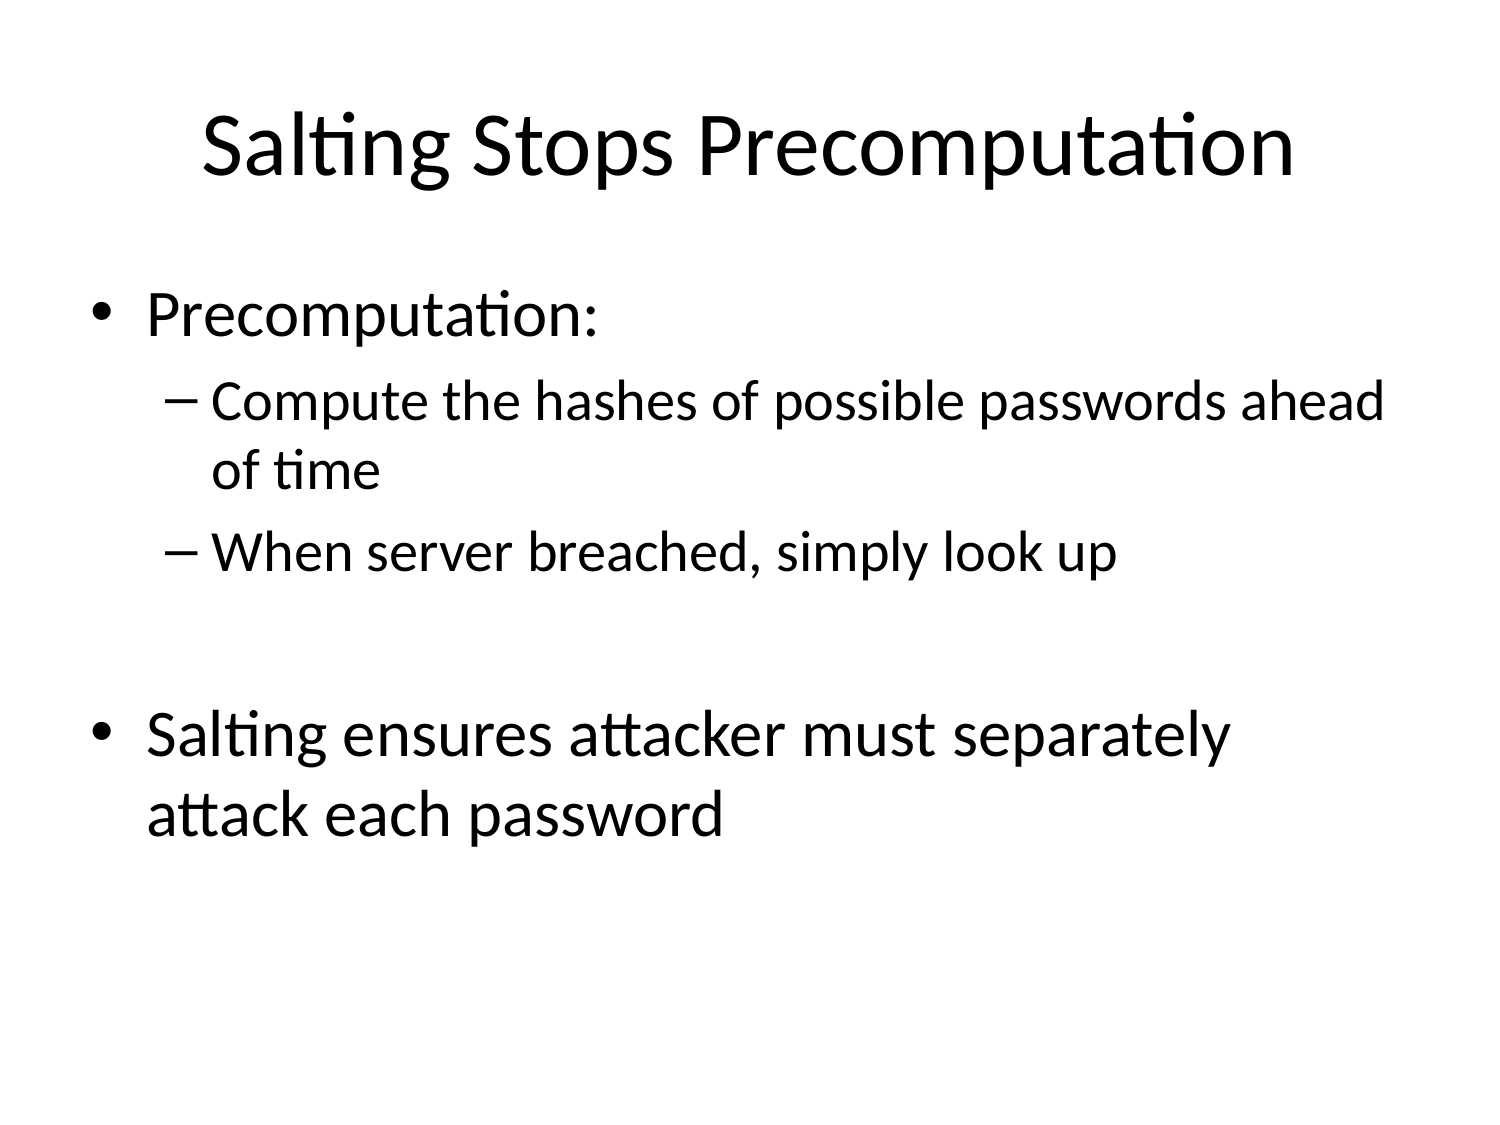

# Salting Stops Precomputation
Precomputation:
Compute the hashes of possible passwords ahead of time
When server breached, simply look up

Salting ensures attacker must separately attack each password